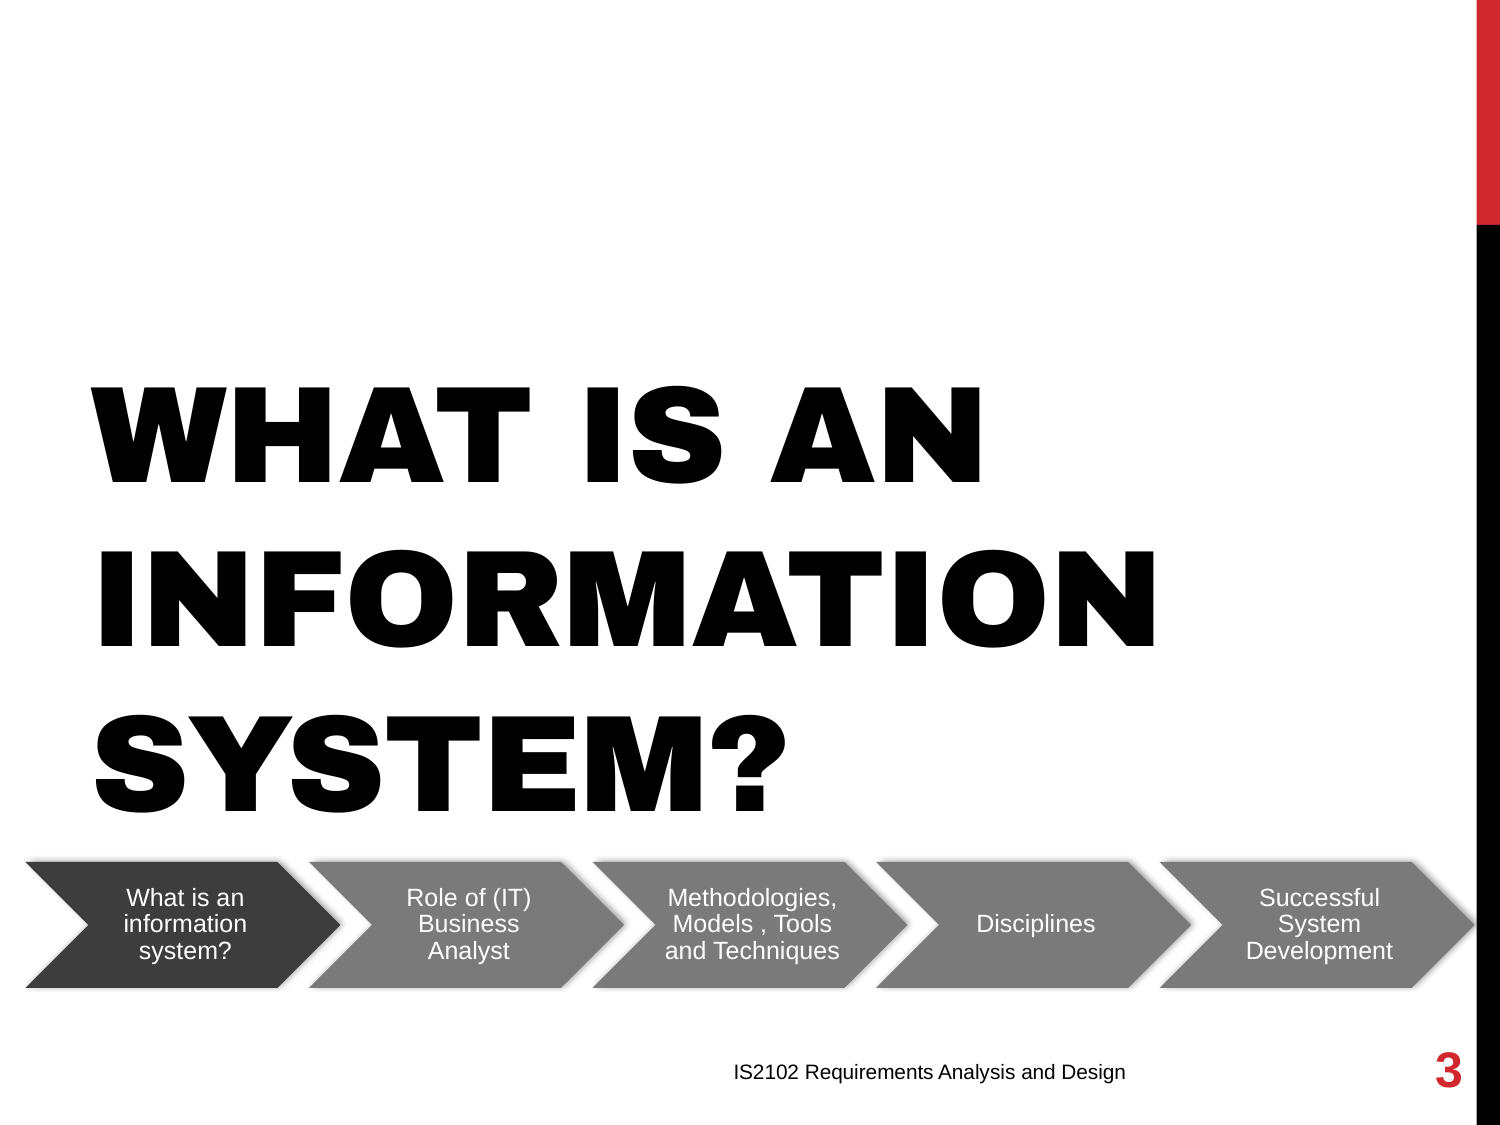

# What is an information system?
What is an information system?
Role of (IT) Business Analyst
Methodologies, Models , Tools and Techniques
Disciplines
Successful System Development
3
IS2102 Requirements Analysis and Design